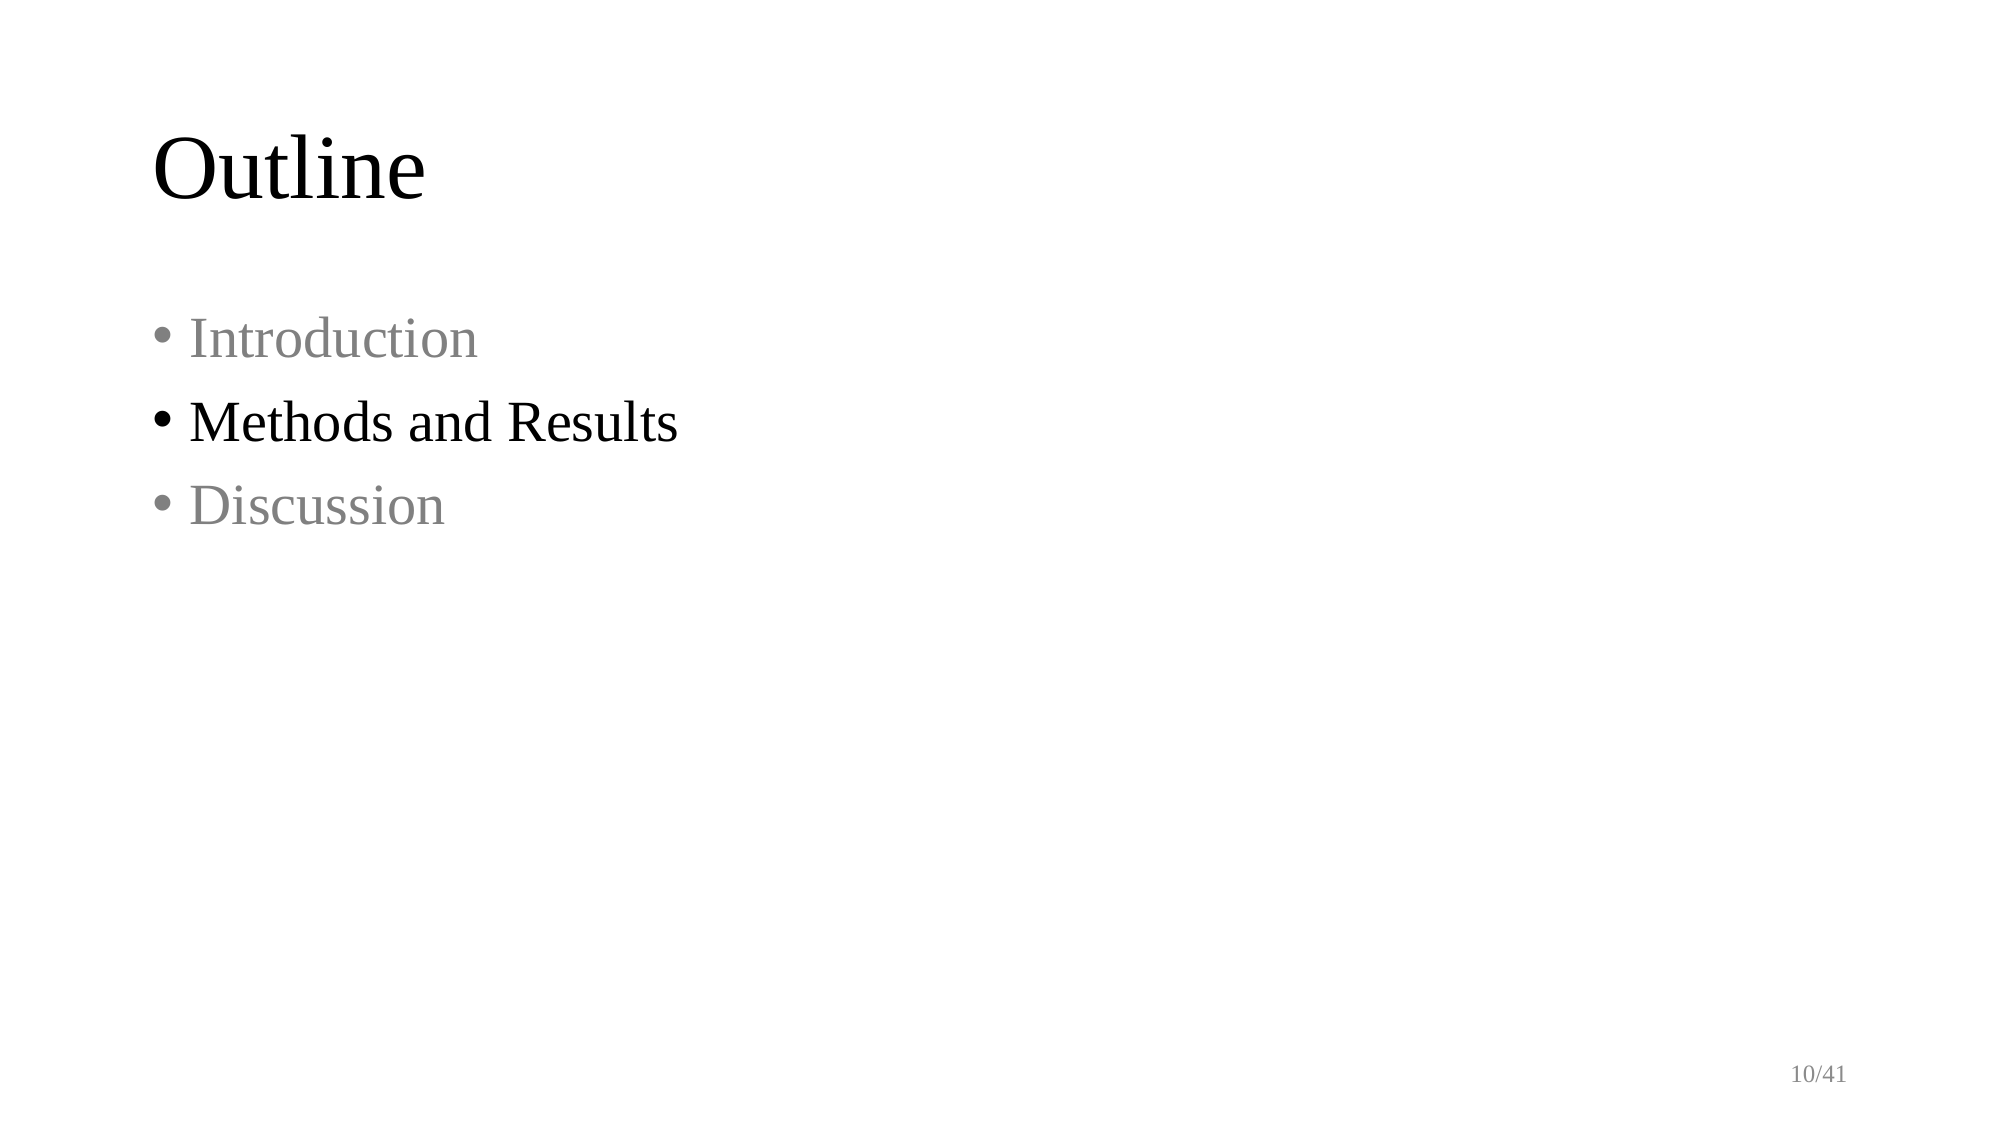

# Outline
Introduction
Methods and Results
Discussion
10/41